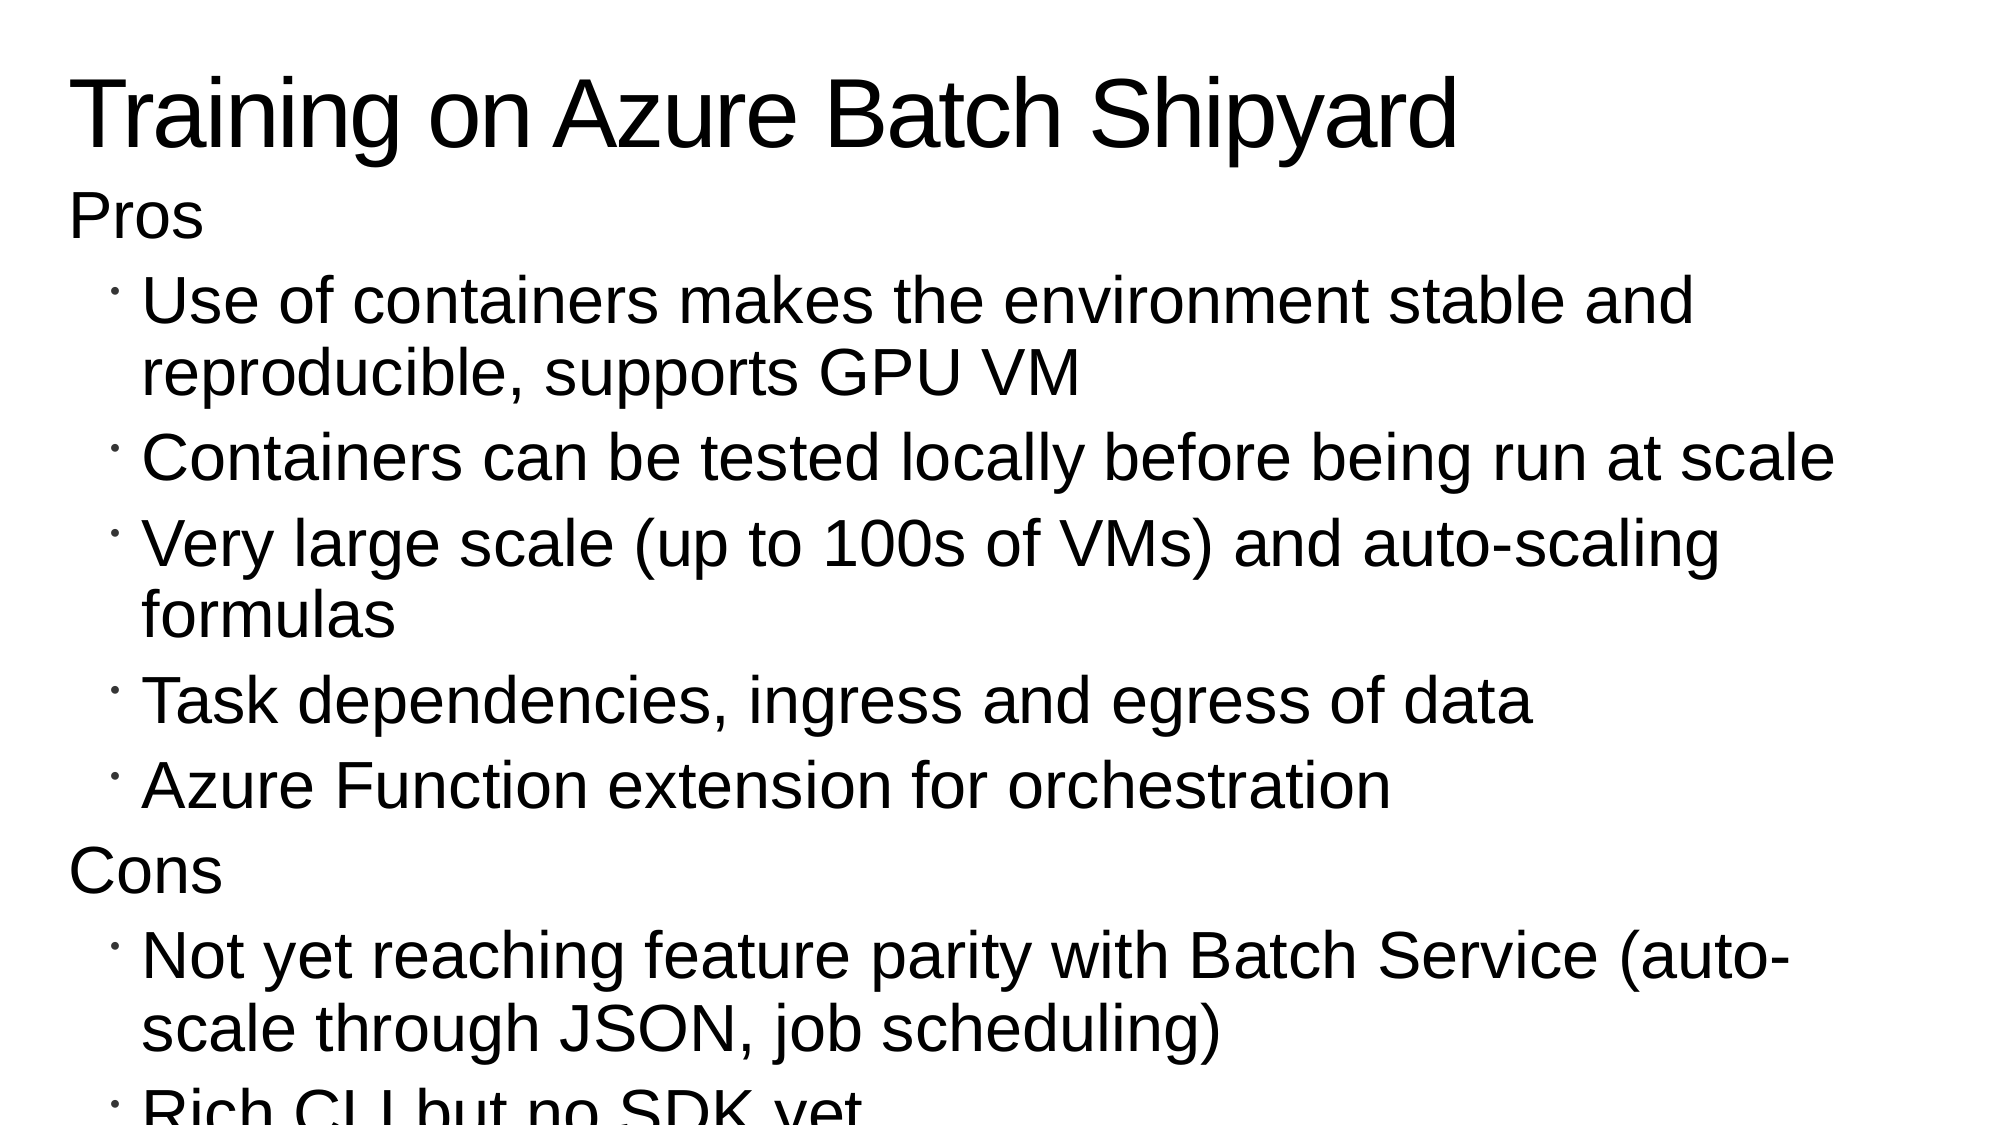

# Training on Azure Batch Shipyard
Pros
Use of containers makes the environment stable and reproducible, supports GPU VM
Containers can be tested locally before being run at scale
Very large scale (up to 100s of VMs) and auto-scaling formulas
Task dependencies, ingress and egress of data
Azure Function extension for orchestration
Cons
Not yet reaching feature parity with Batch Service (auto-scale through JSON, job scheduling)
Rich CLI but no SDK yet